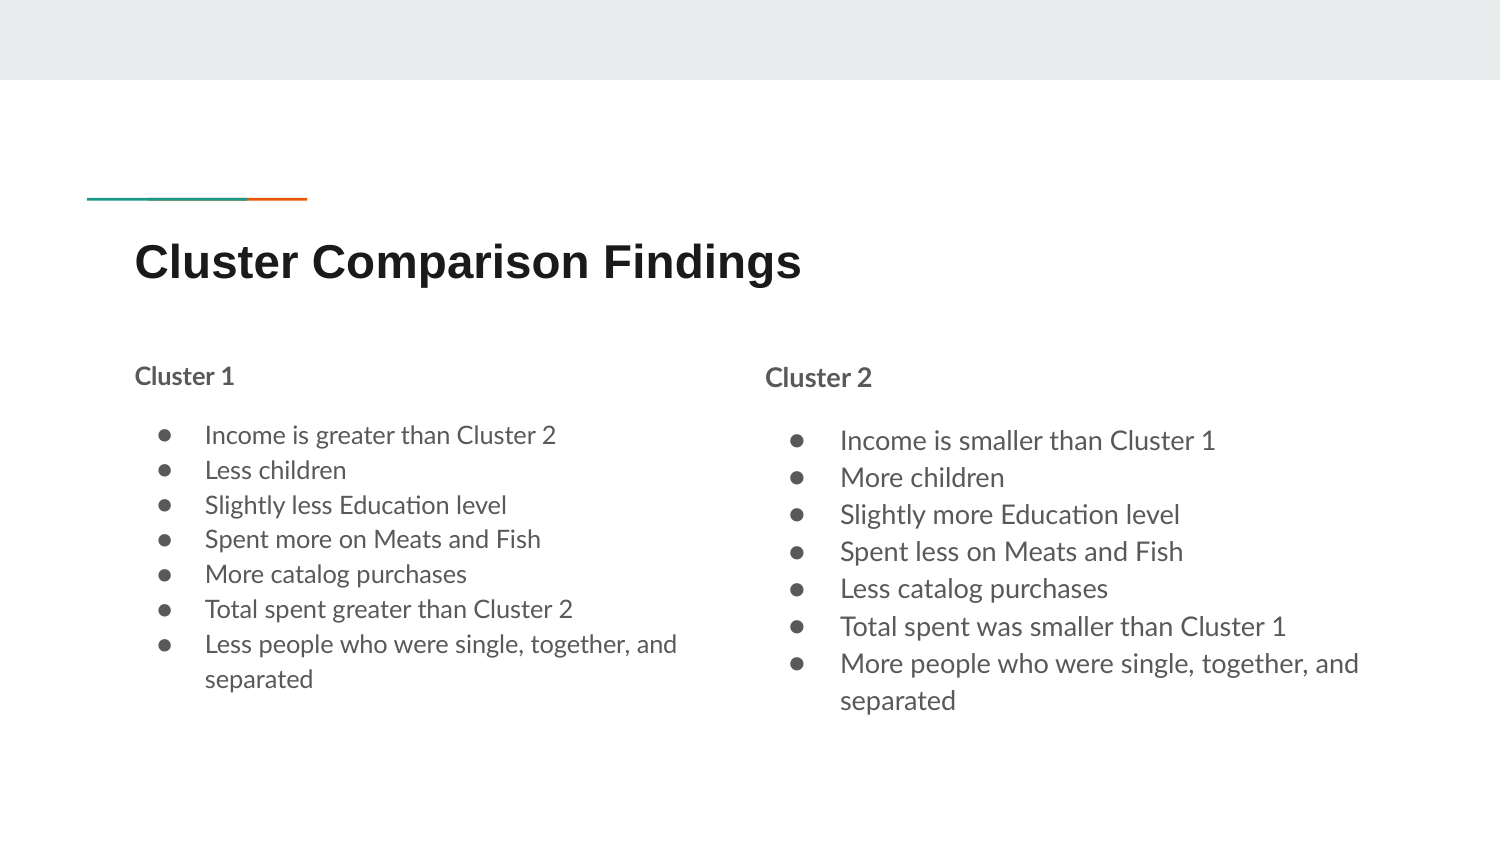

# Cluster Comparison Findings
Cluster 1
Income is greater than Cluster 2
Less children
Slightly less Education level
Spent more on Meats and Fish
More catalog purchases
Total spent greater than Cluster 2
Less people who were single, together, and separated
Cluster 2
Income is smaller than Cluster 1
More children
Slightly more Education level
Spent less on Meats and Fish
Less catalog purchases
Total spent was smaller than Cluster 1
More people who were single, together, and separated